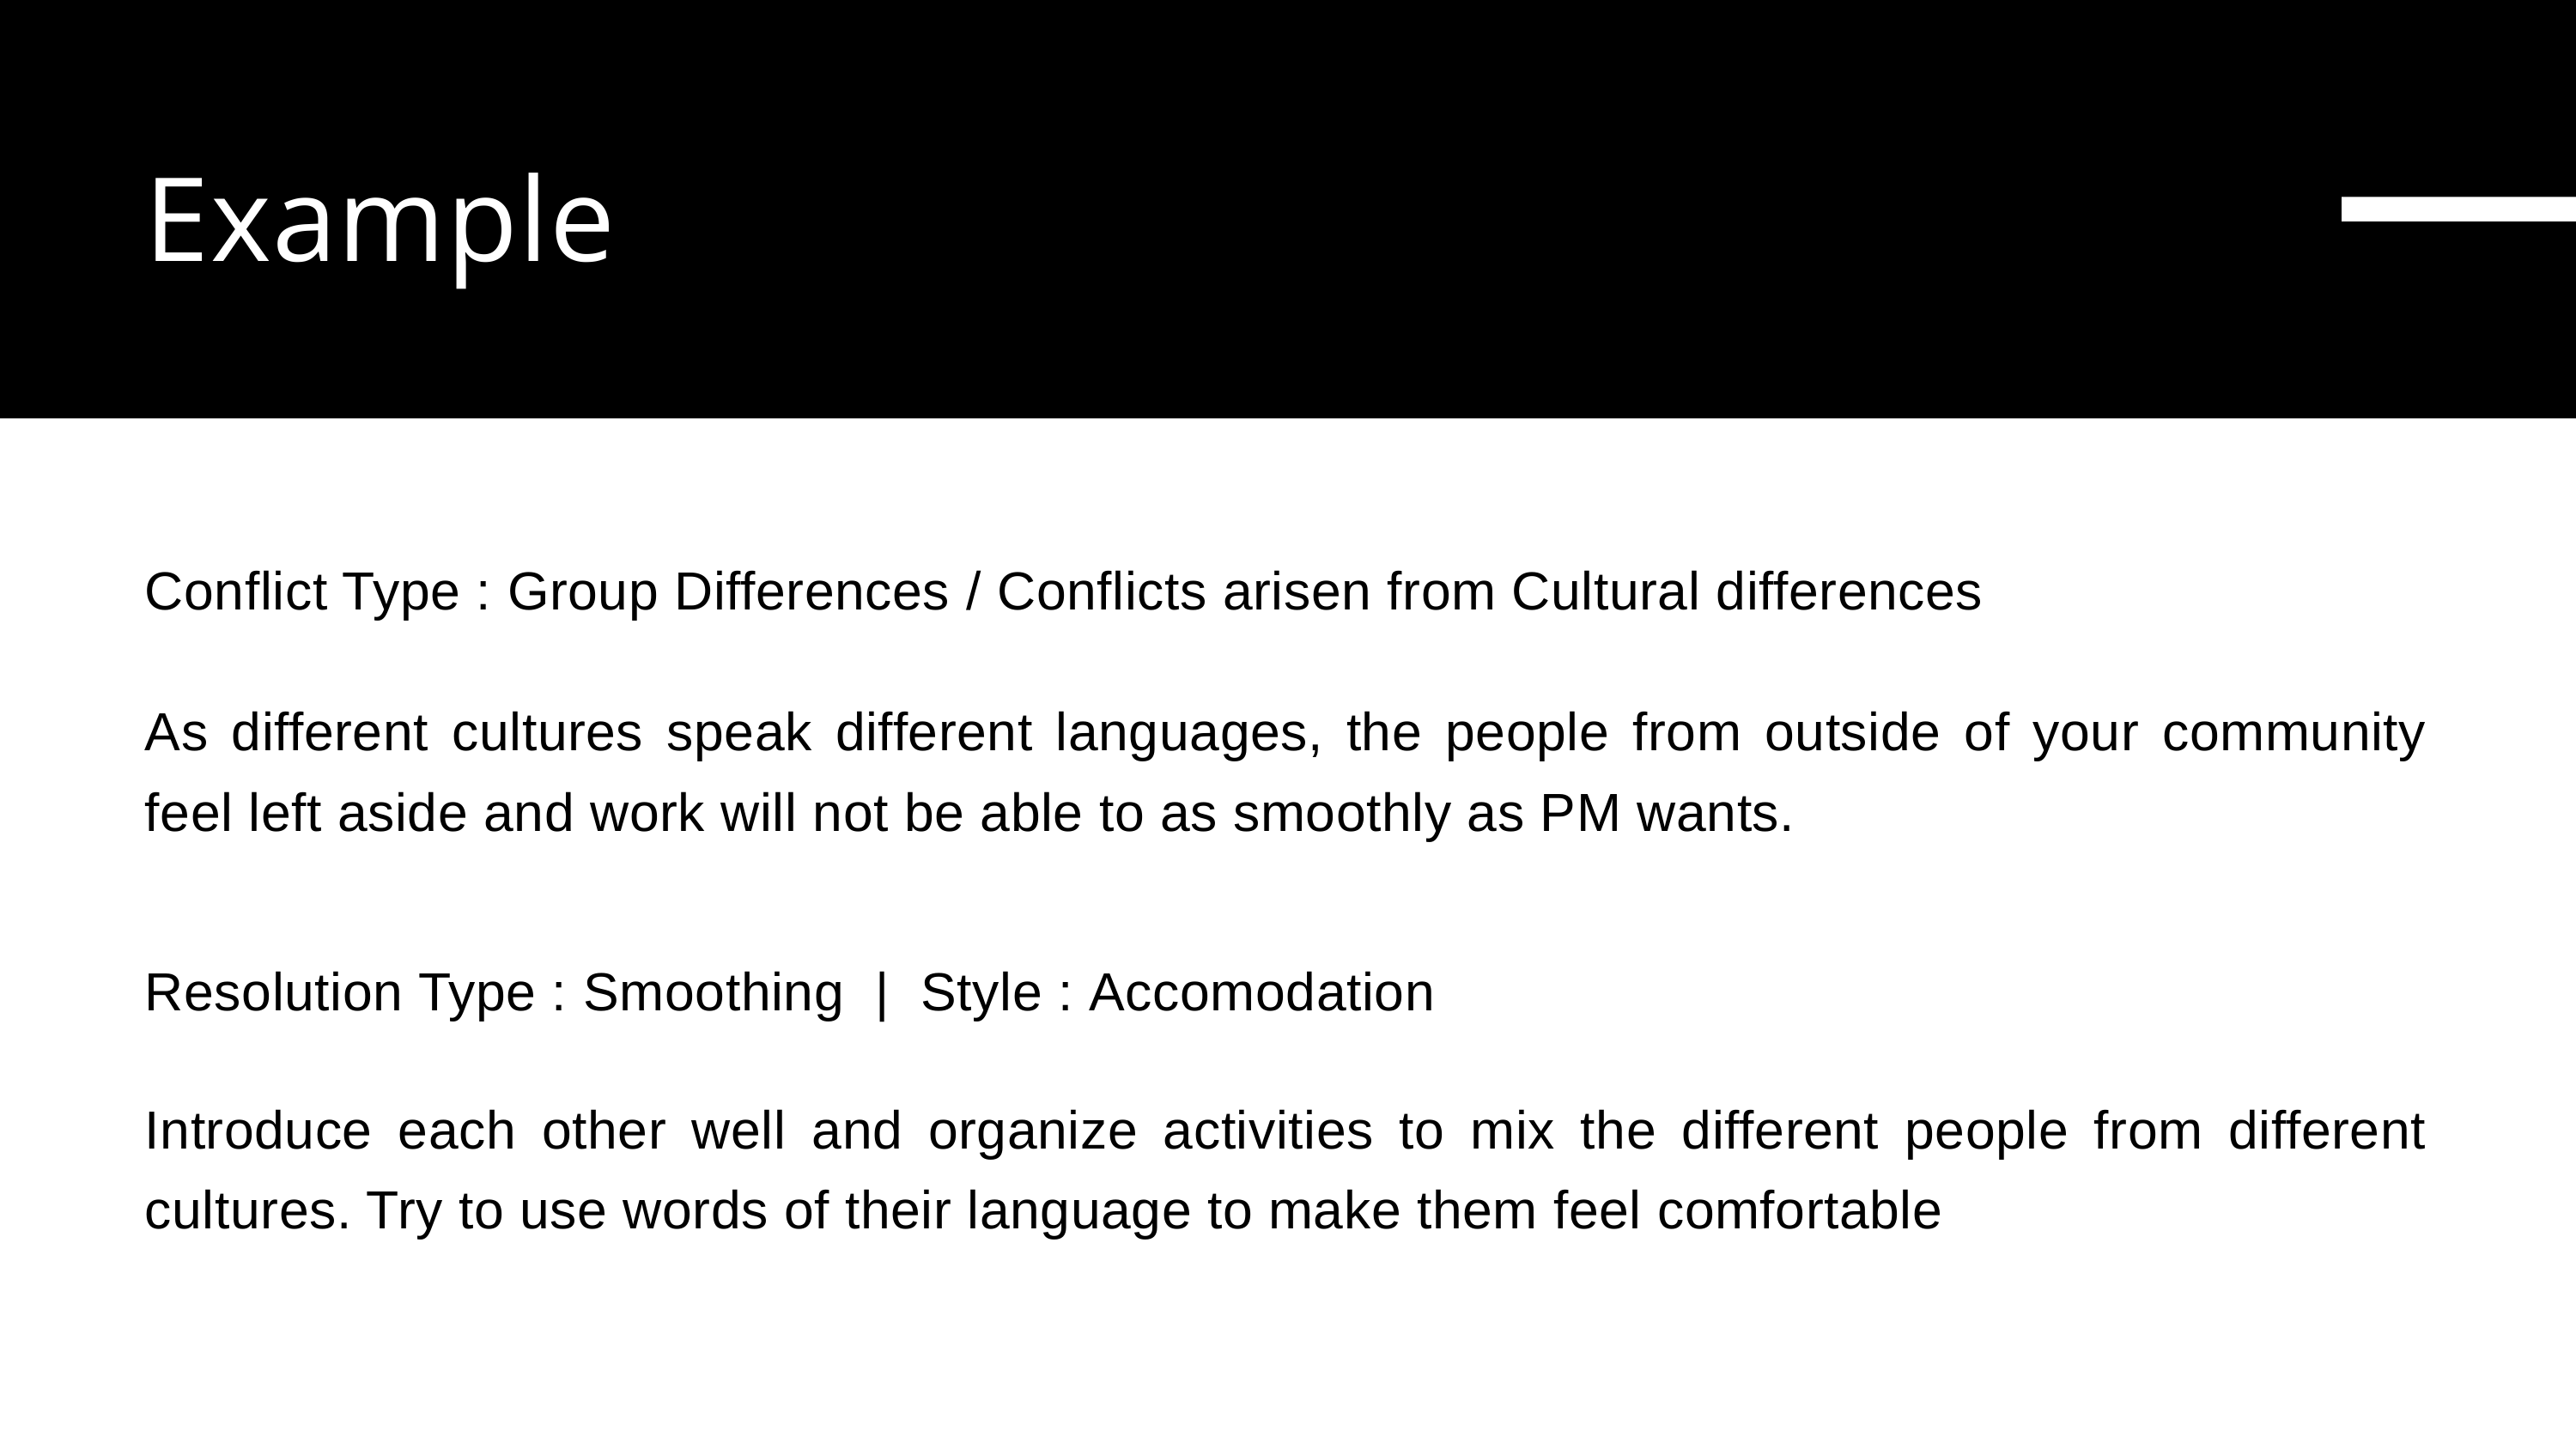

Example

Conflict Type : Group Differences / Conflicts arisen from Cultural differences
As different cultures speak different languages, the people from outside of your community feel left aside and work will not be able to as smoothly as PM wants.
Resolution Type : Smoothing  |  Style : Accomodation
Introduce each other well and organize activities to mix the different people from different cultures. Try to use words of their language to make them feel comfortable